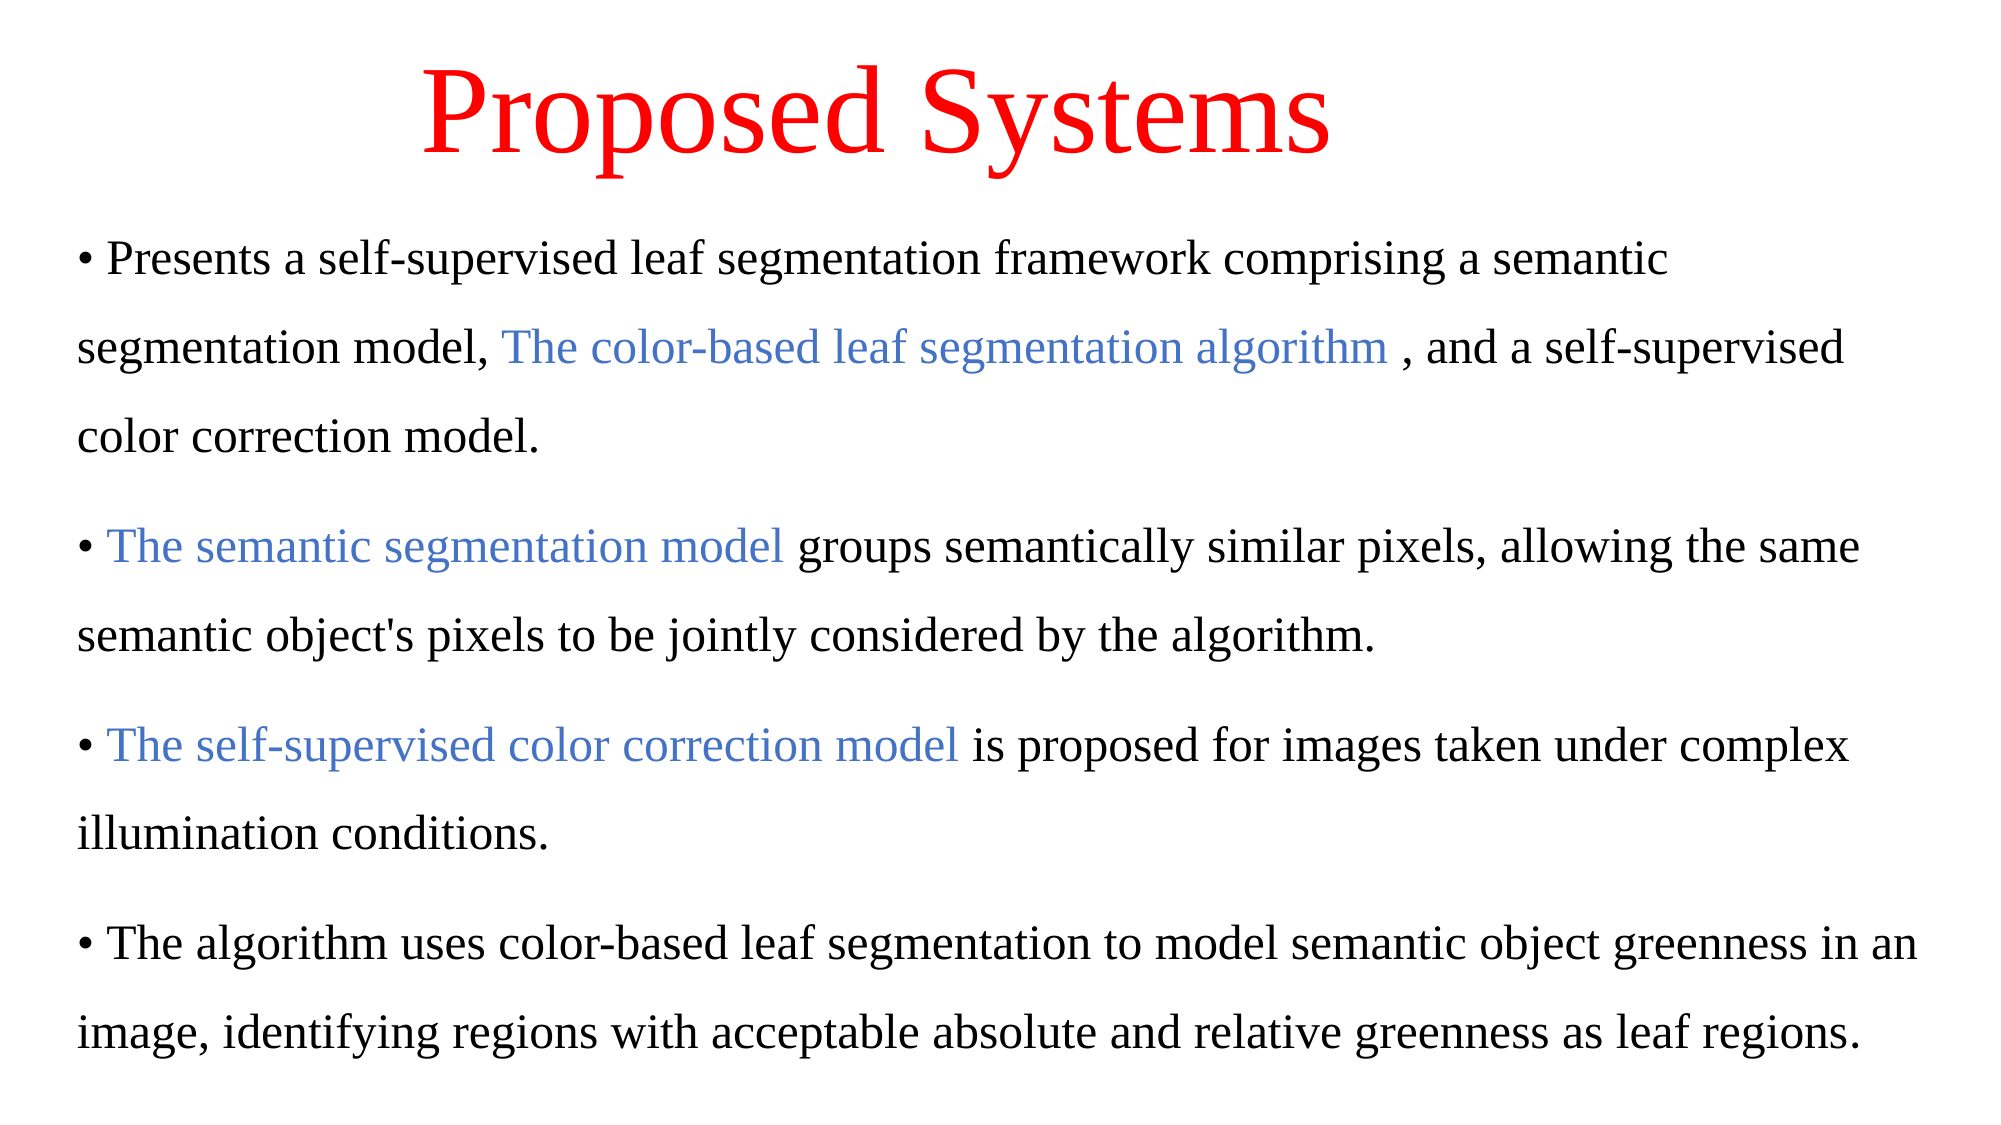

# Proposed Systems
• Presents a self-supervised leaf segmentation framework comprising a semantic segmentation model, The color-based leaf segmentation algorithm , and a self-supervised color correction model.
• The semantic segmentation model groups semantically similar pixels, allowing the same semantic object's pixels to be jointly considered by the algorithm.
• The self-supervised color correction model is proposed for images taken under complex illumination conditions.
• The algorithm uses color-based leaf segmentation to model semantic object greenness in an image, identifying regions with acceptable absolute and relative greenness as leaf regions.